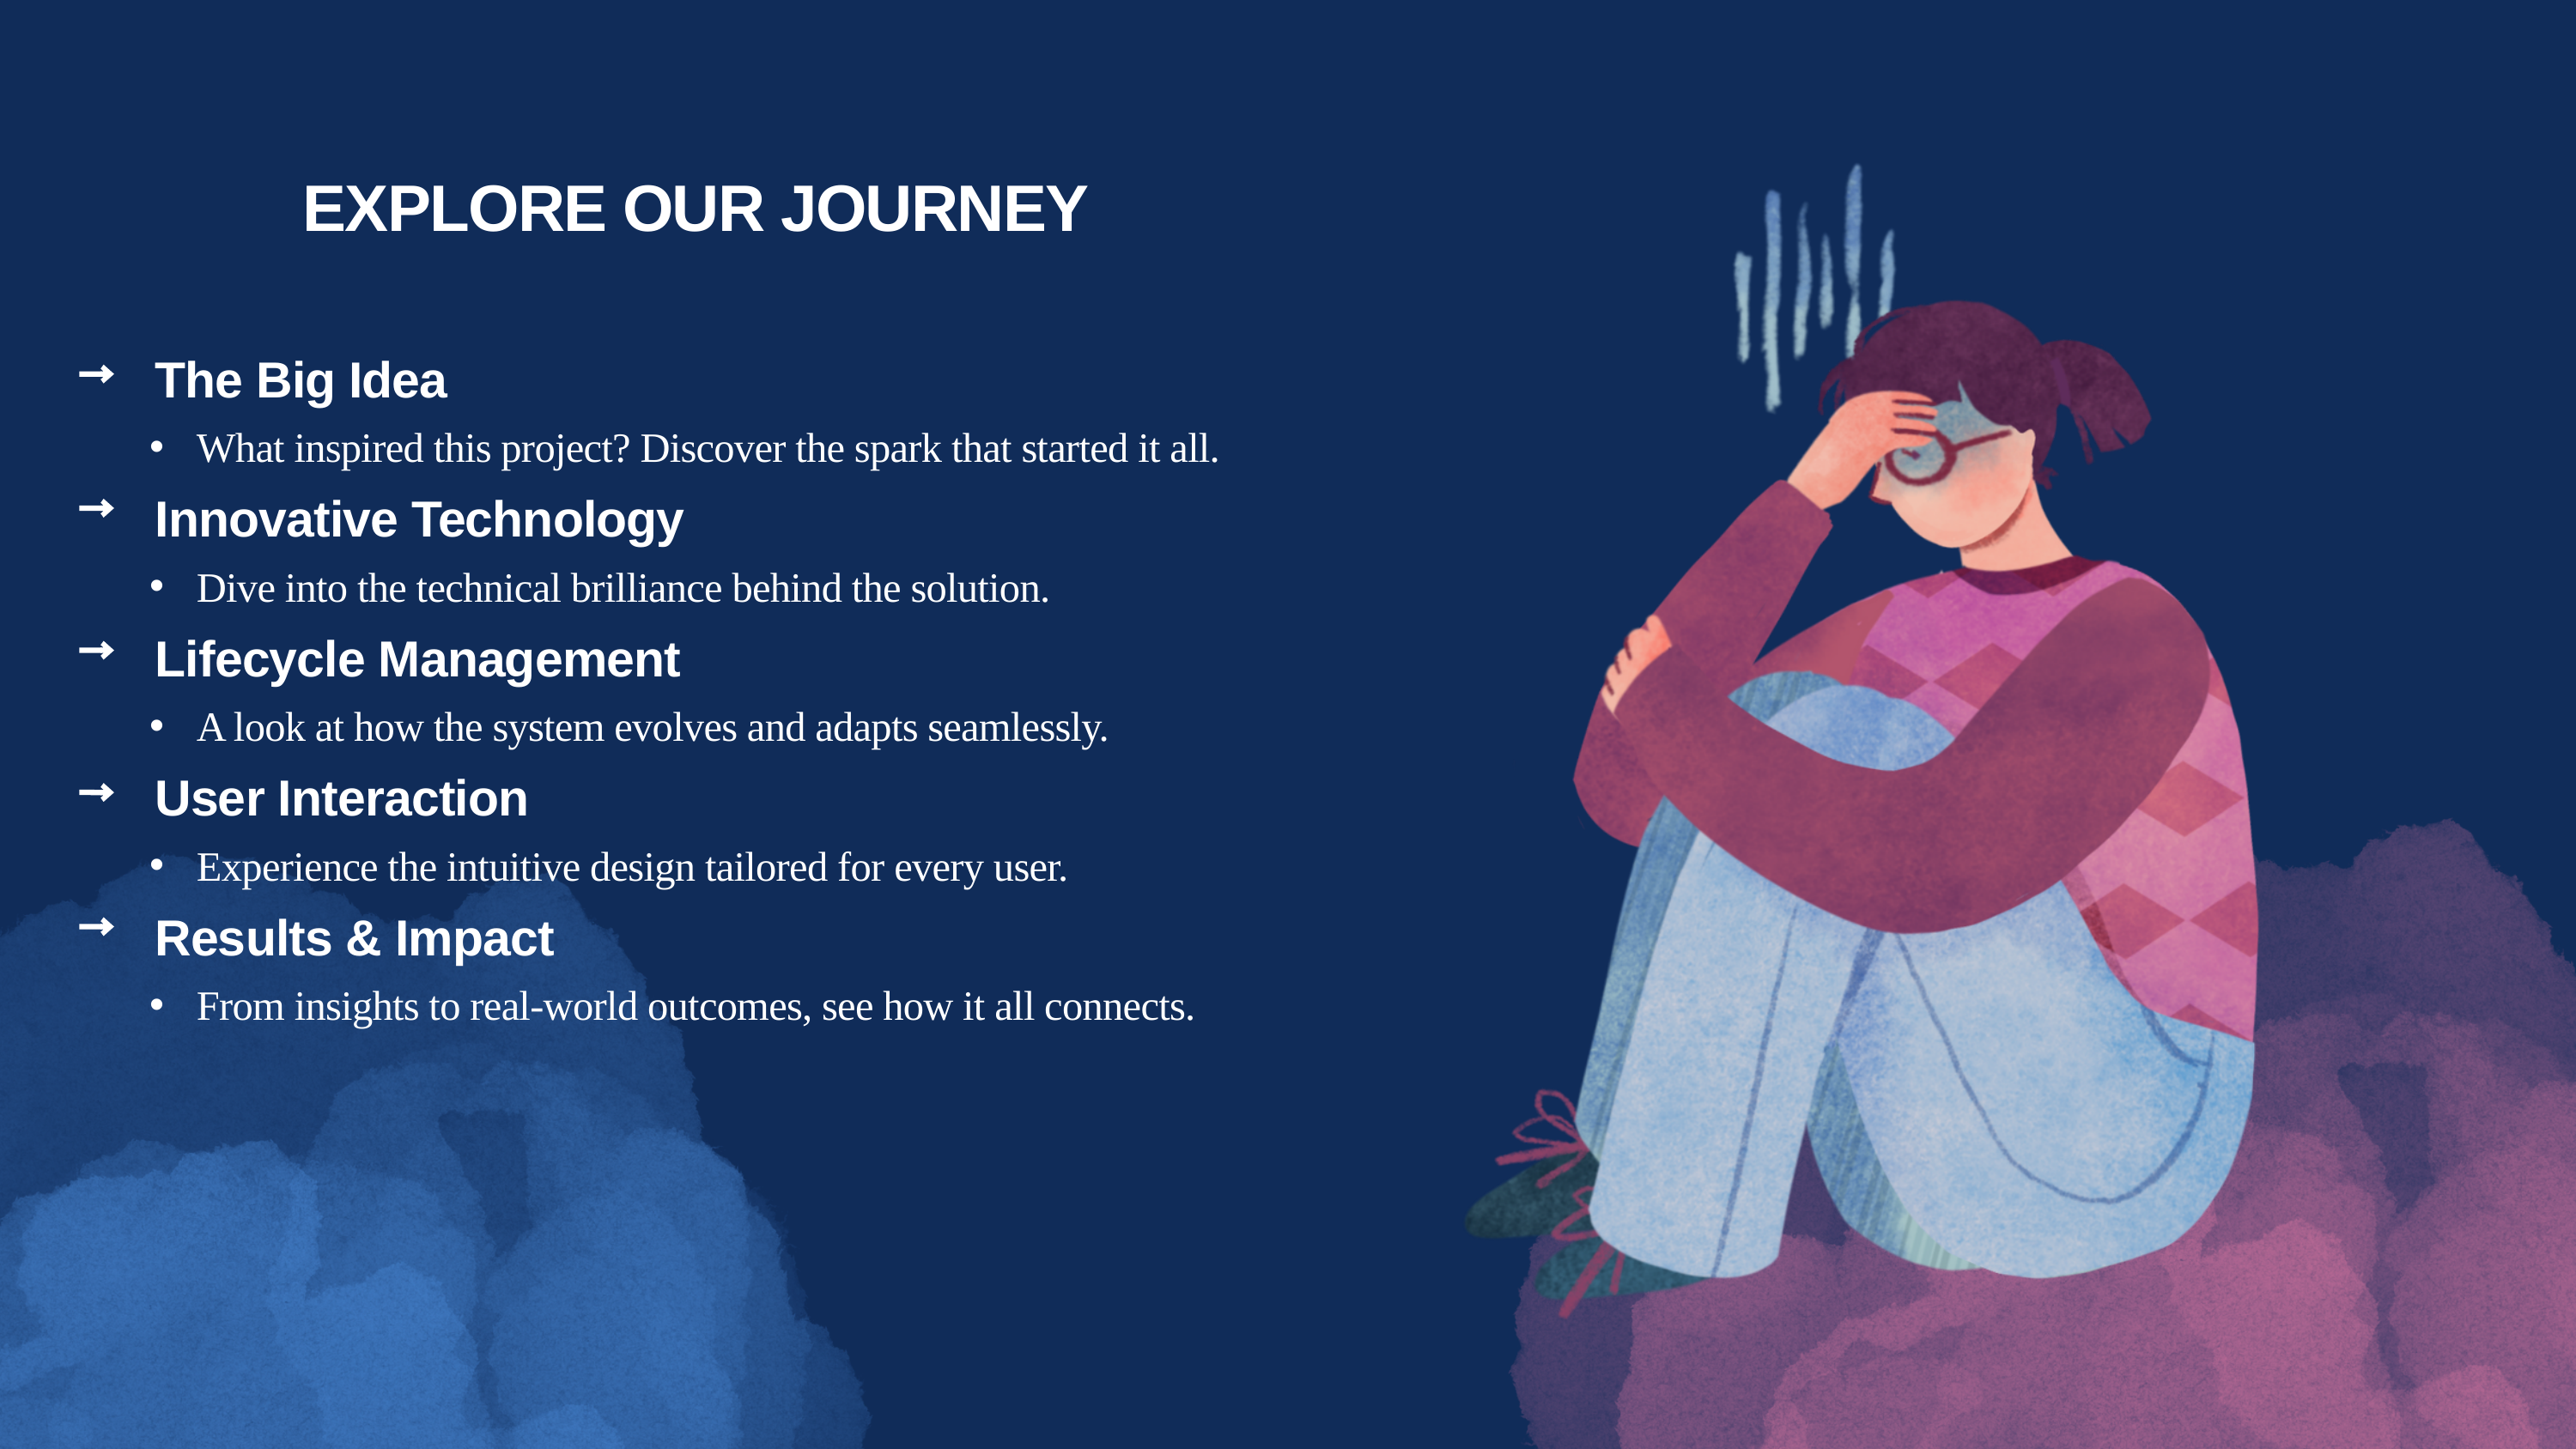

EXPLORE OUR JOURNEY

   The Big Idea
 What inspired this project? Discover the spark that started it all.
   Innovative Technology
 Dive into the technical brilliance behind the solution.
   Lifecycle Management
 A look at how the system evolves and adapts seamlessly.
   User Interaction
 Experience the intuitive design tailored for every user.
   Results & Impact
 From insights to real-world outcomes, see how it all connects.